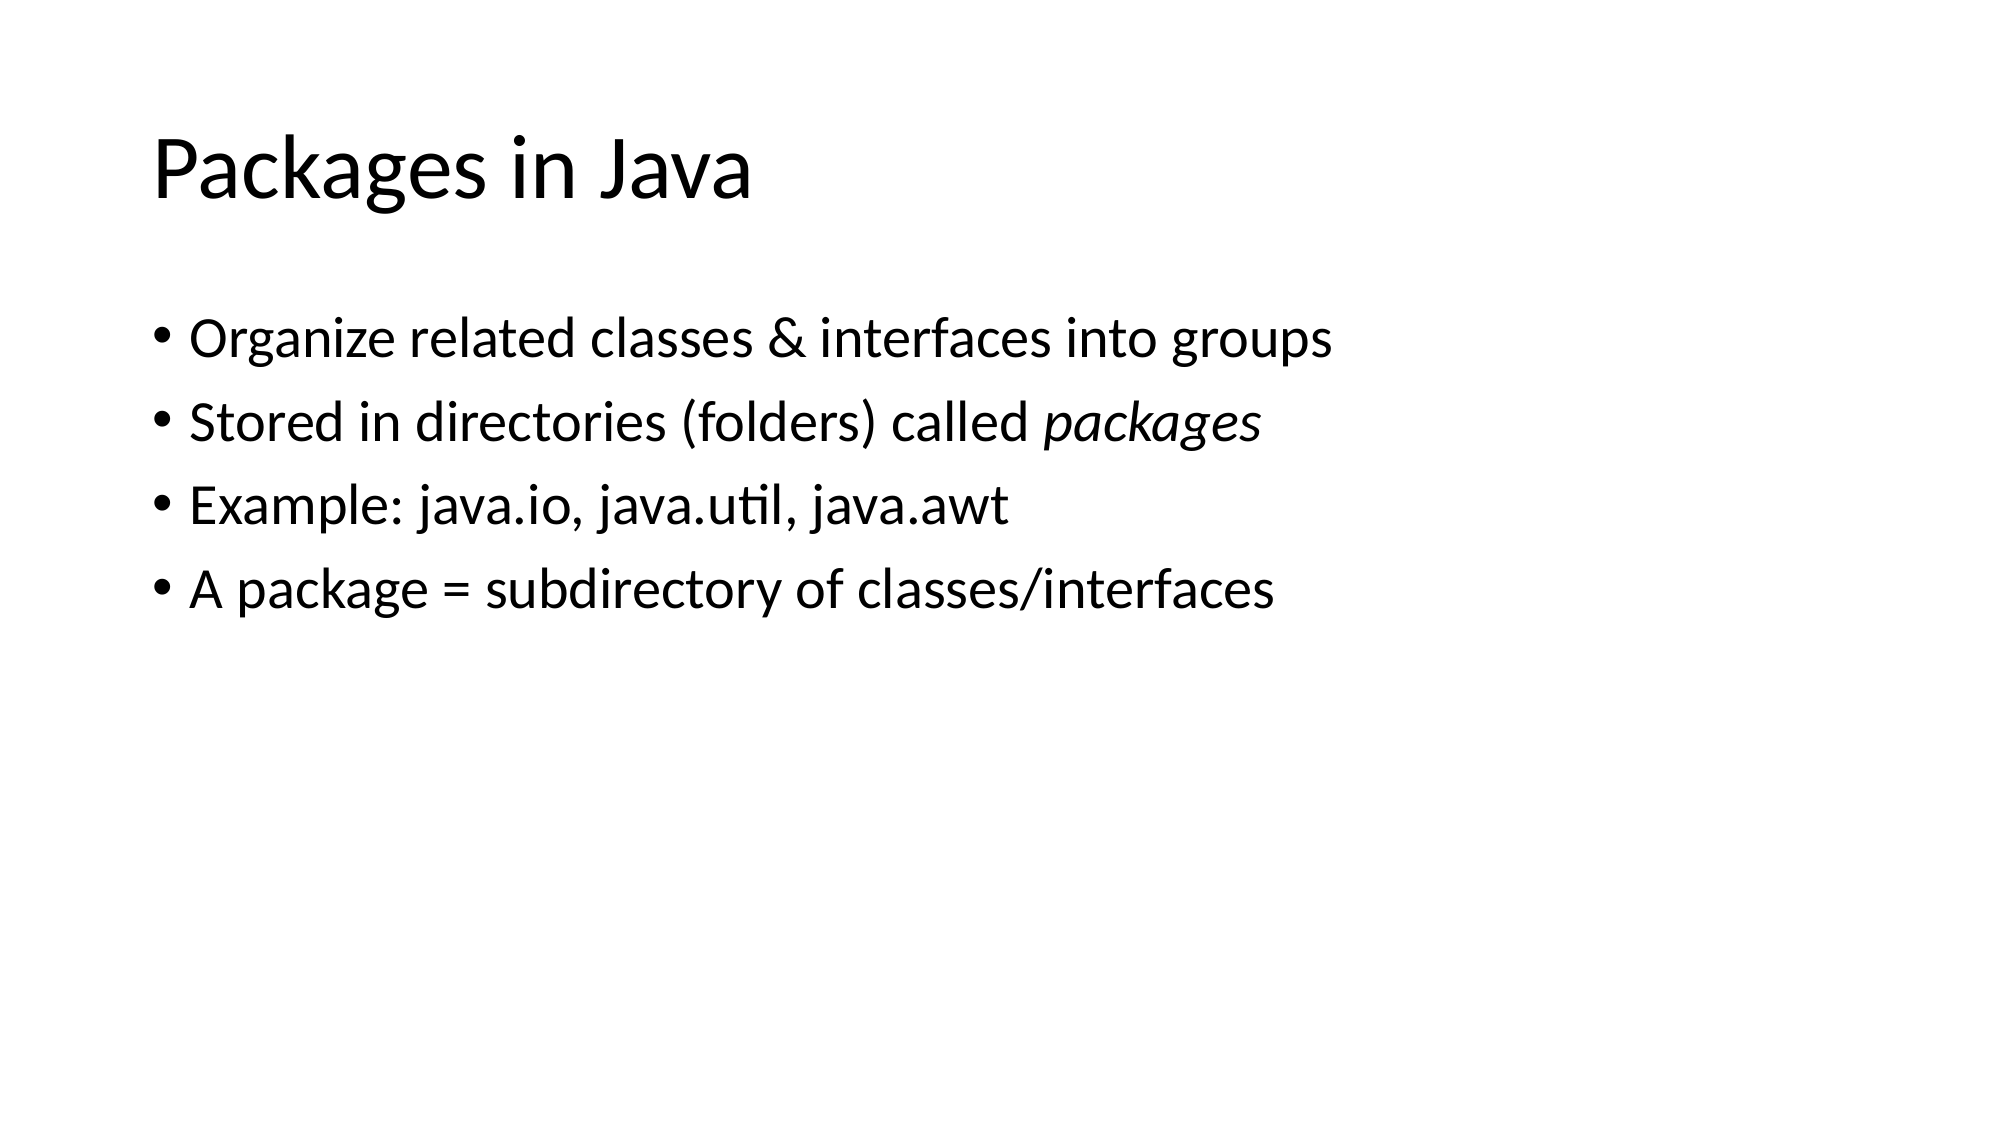

# Packages in Java
Organize related classes & interfaces into groups
Stored in directories (folders) called packages
Example: java.io, java.util, java.awt
A package = subdirectory of classes/interfaces